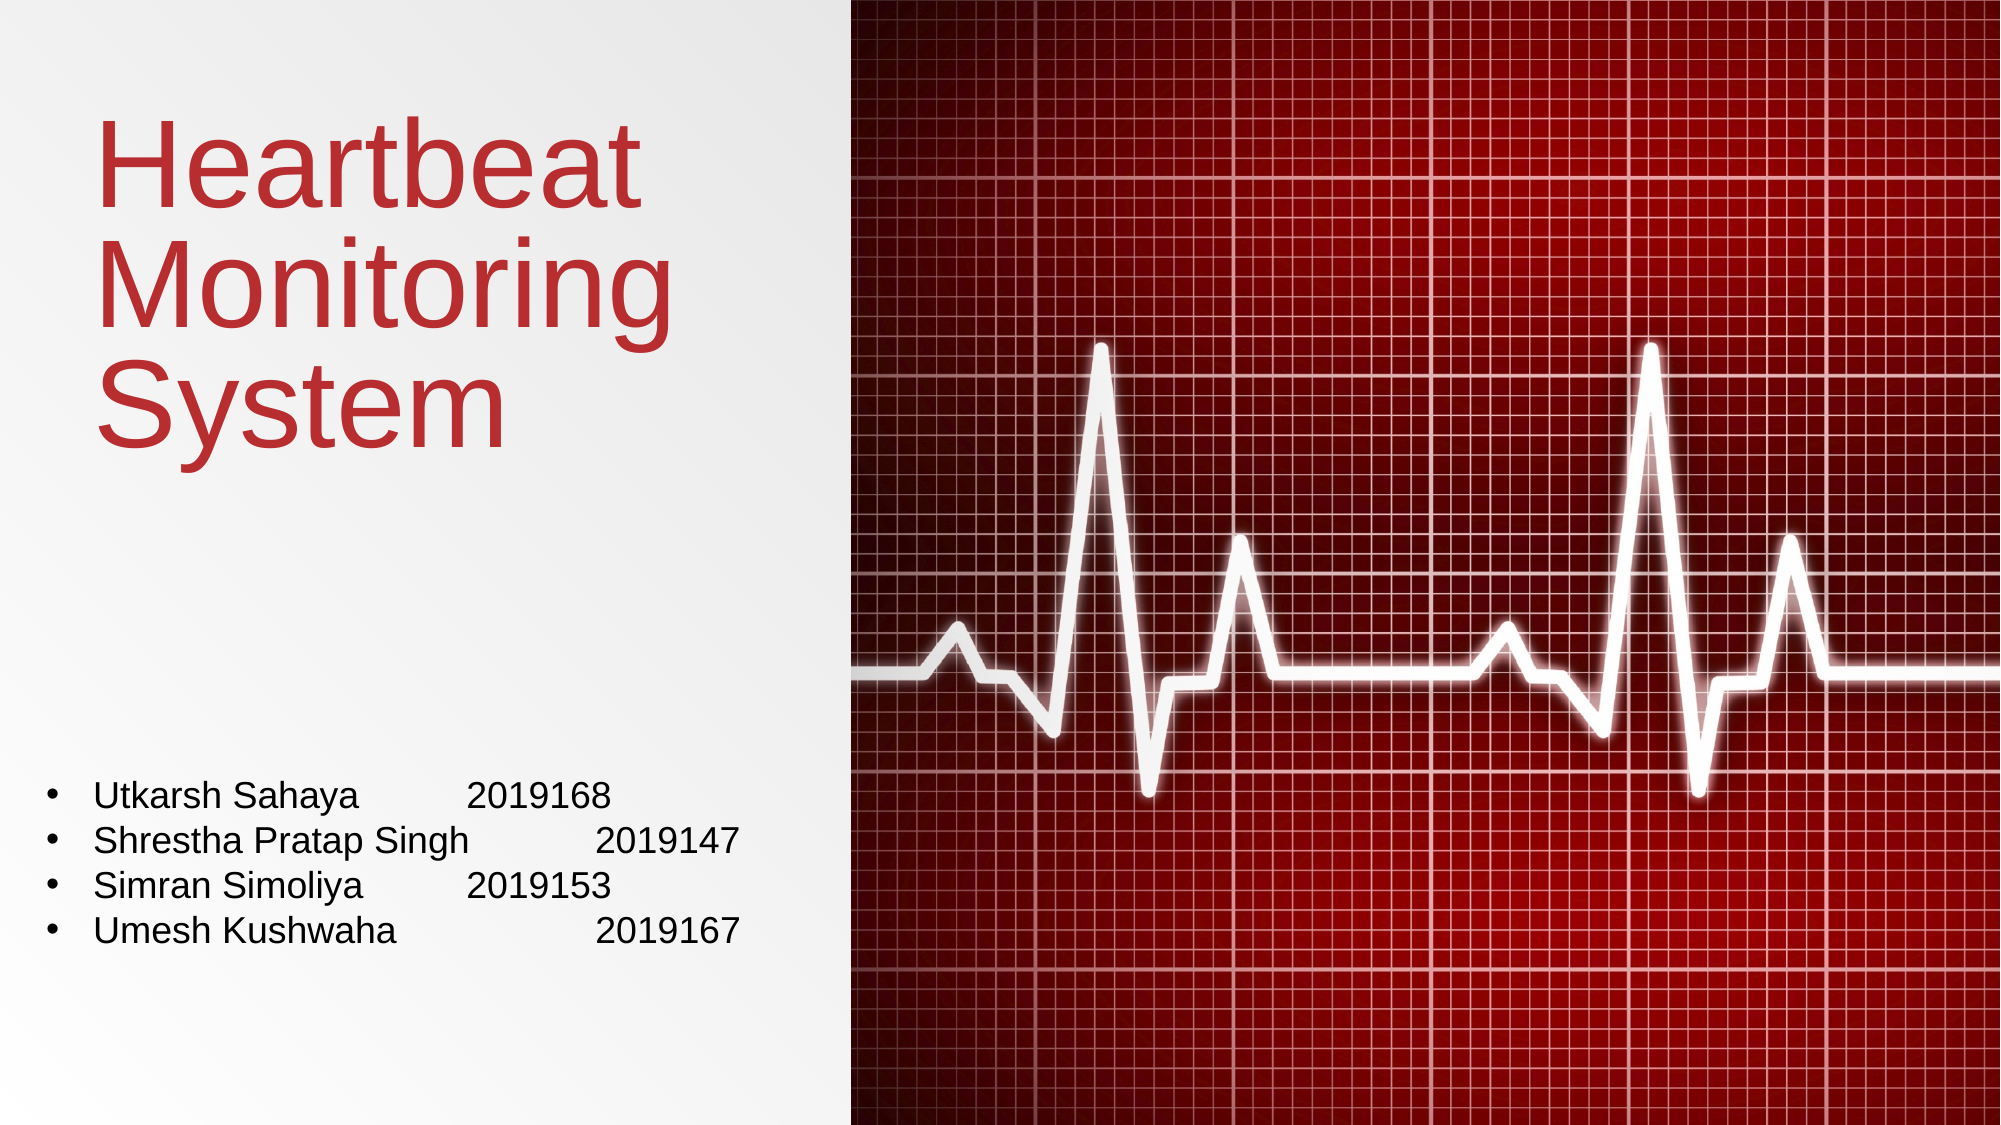

# Heartbeat Monitoring System
Utkarsh Sahaya 	       2019168
Shrestha Pratap Singh            2019147
Simran Simoliya 	       2019153
Umesh Kushwaha                   2019167